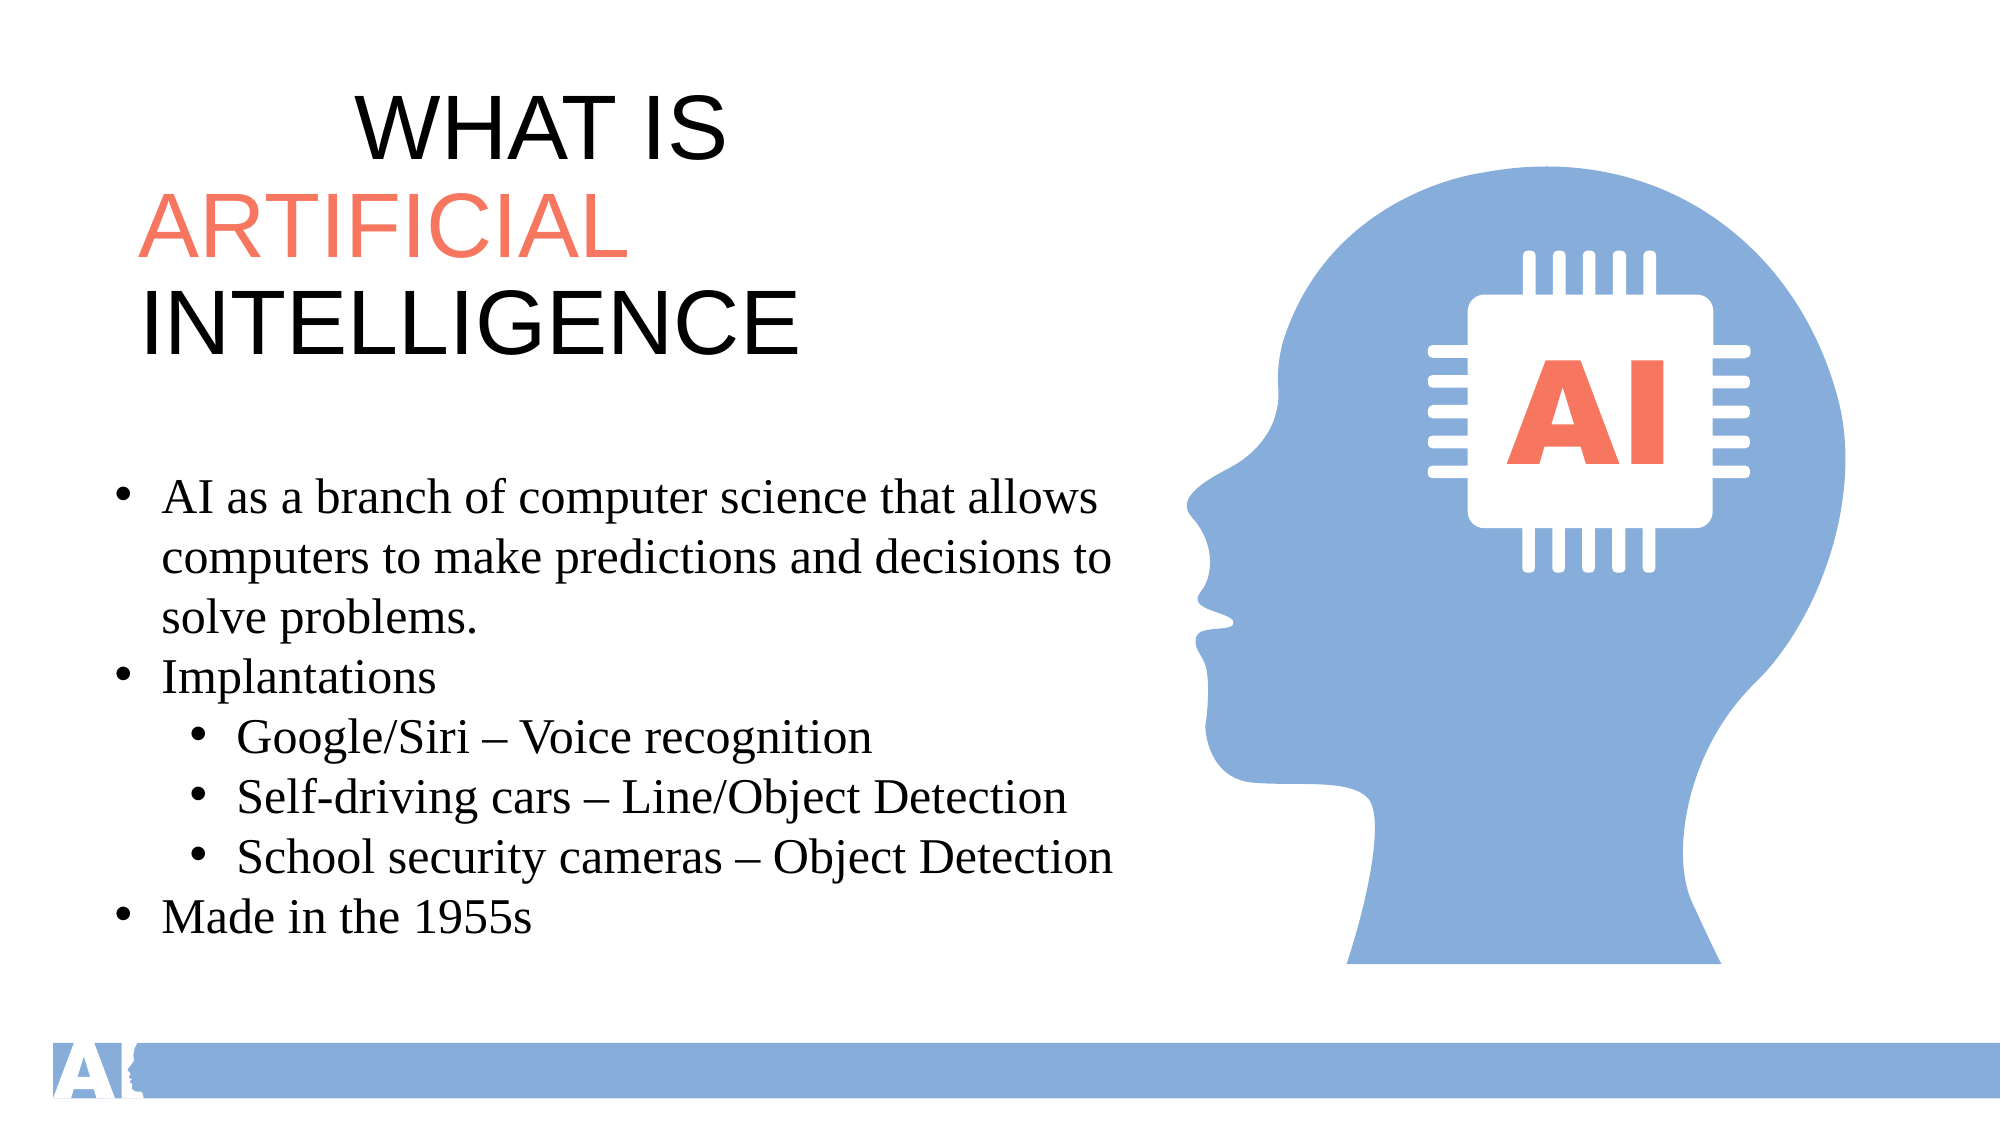

WHAT IS
ARTIFICIAL

INTELLIGENCE
AI as a branch of computer science that allows computers to make predictions and decisions to solve problems.
Implantations
Google/Siri – Voice recognition
Self-driving cars – Line/Object Detection
School security cameras – Object Detection
Made in the 1955s